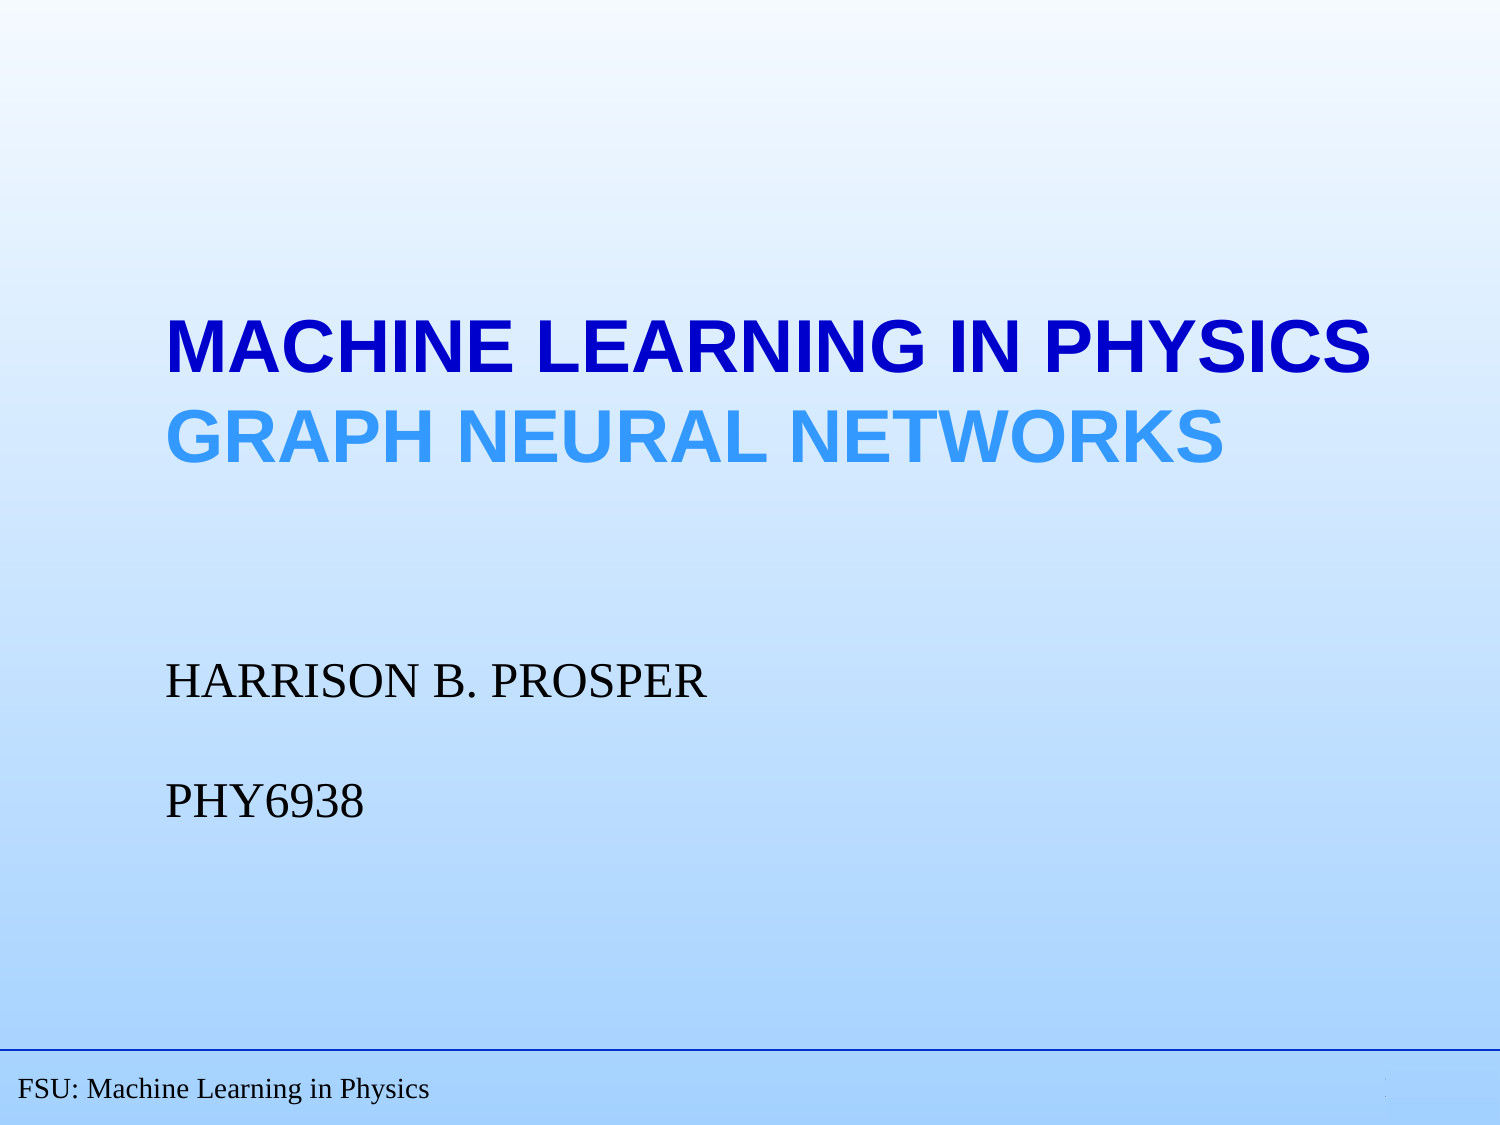

# Machine learning in physics Graph neural networks